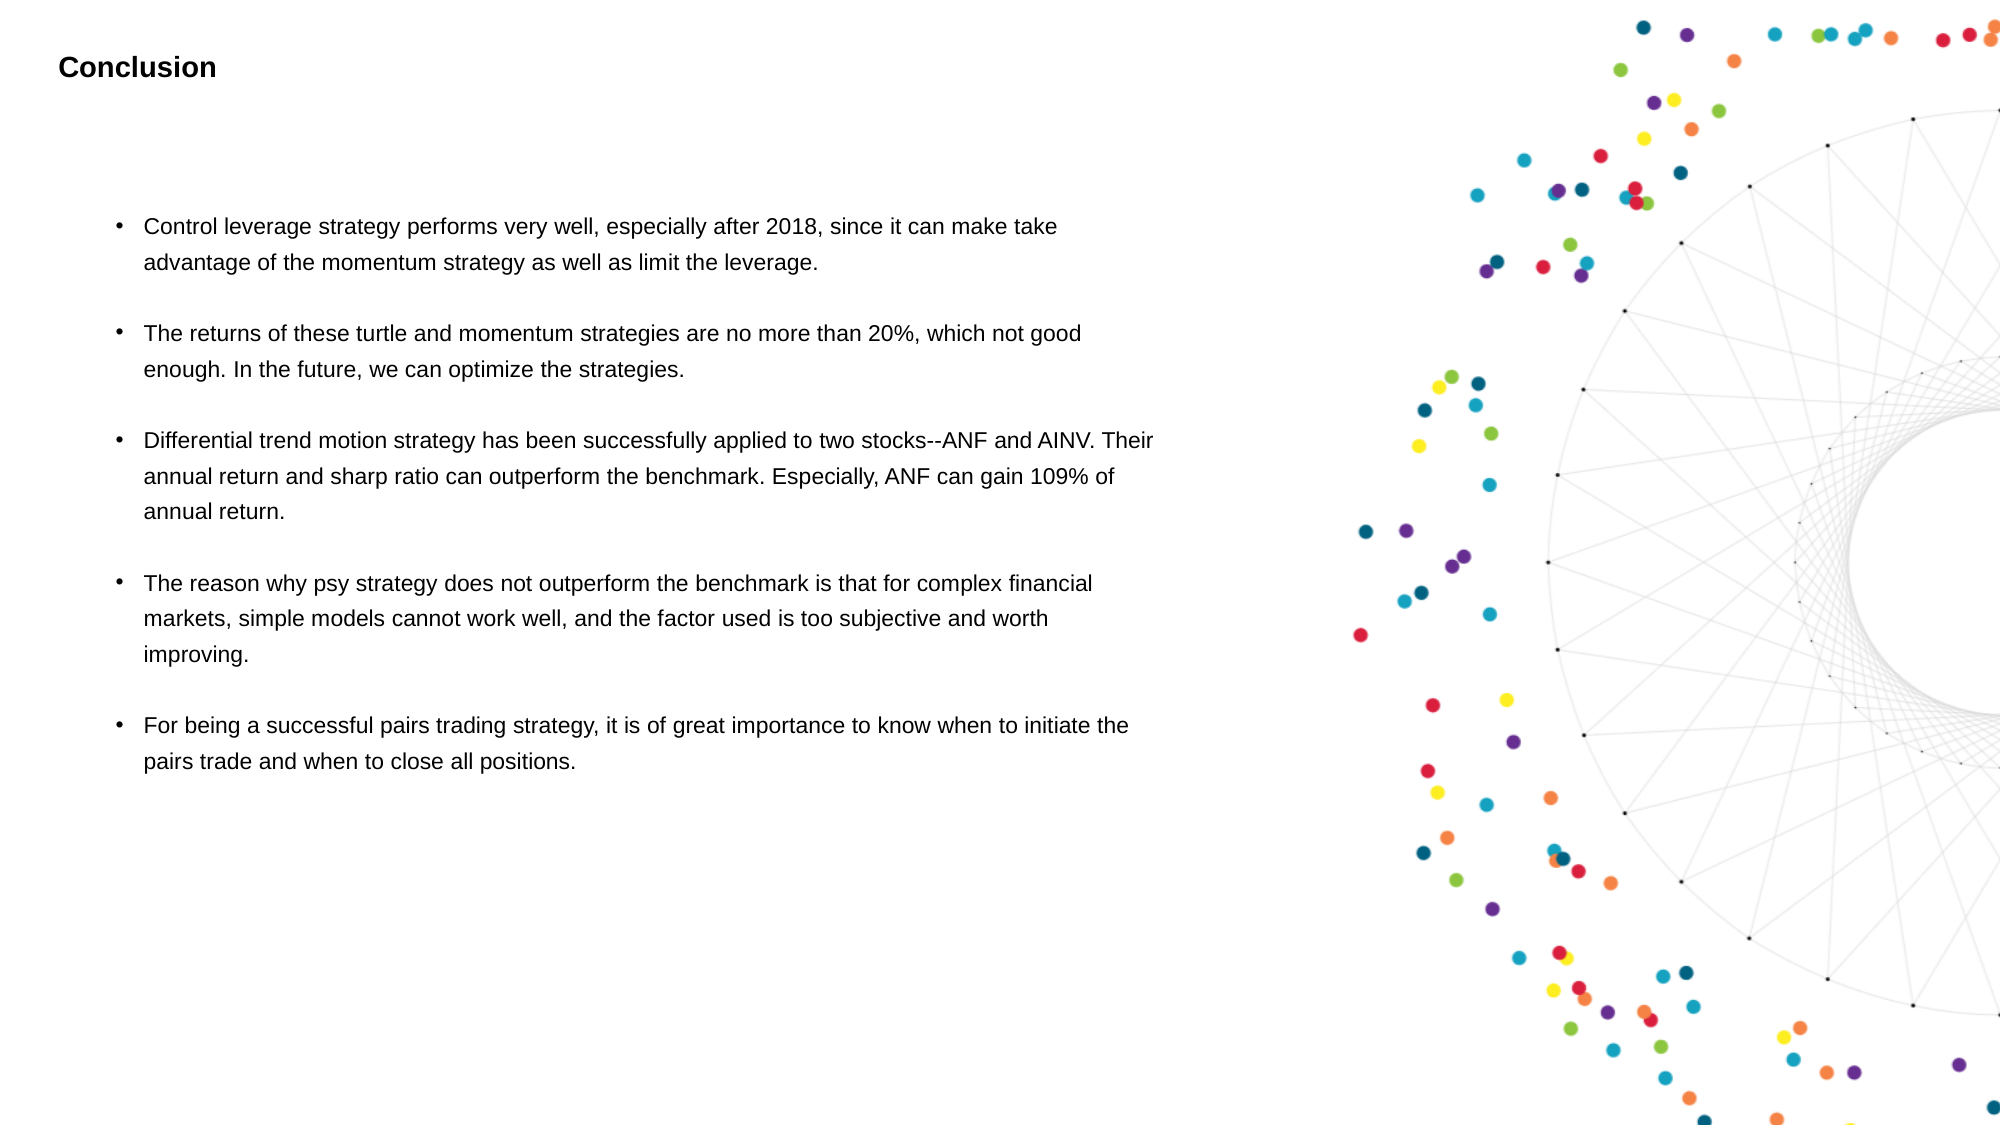

Conclusion
Control leverage strategy performs very well, especially after 2018, since it can make take advantage of the momentum strategy as well as limit the leverage.

The returns of these turtle and momentum strategies are no more than 20%, which not good enough. In the future, we can optimize the strategies.

Differential trend motion strategy has been successfully applied to two stocks--ANF and AINV. Their annual return and sharp ratio can outperform the benchmark. Especially, ANF can gain 109% of annual return.

The reason why psy strategy does not outperform the benchmark is that for complex financial markets, simple models cannot work well, and the factor used is too subjective and worth improving.

For being a successful pairs trading strategy, it is of great importance to know when to initiate the pairs trade and when to close all positions.